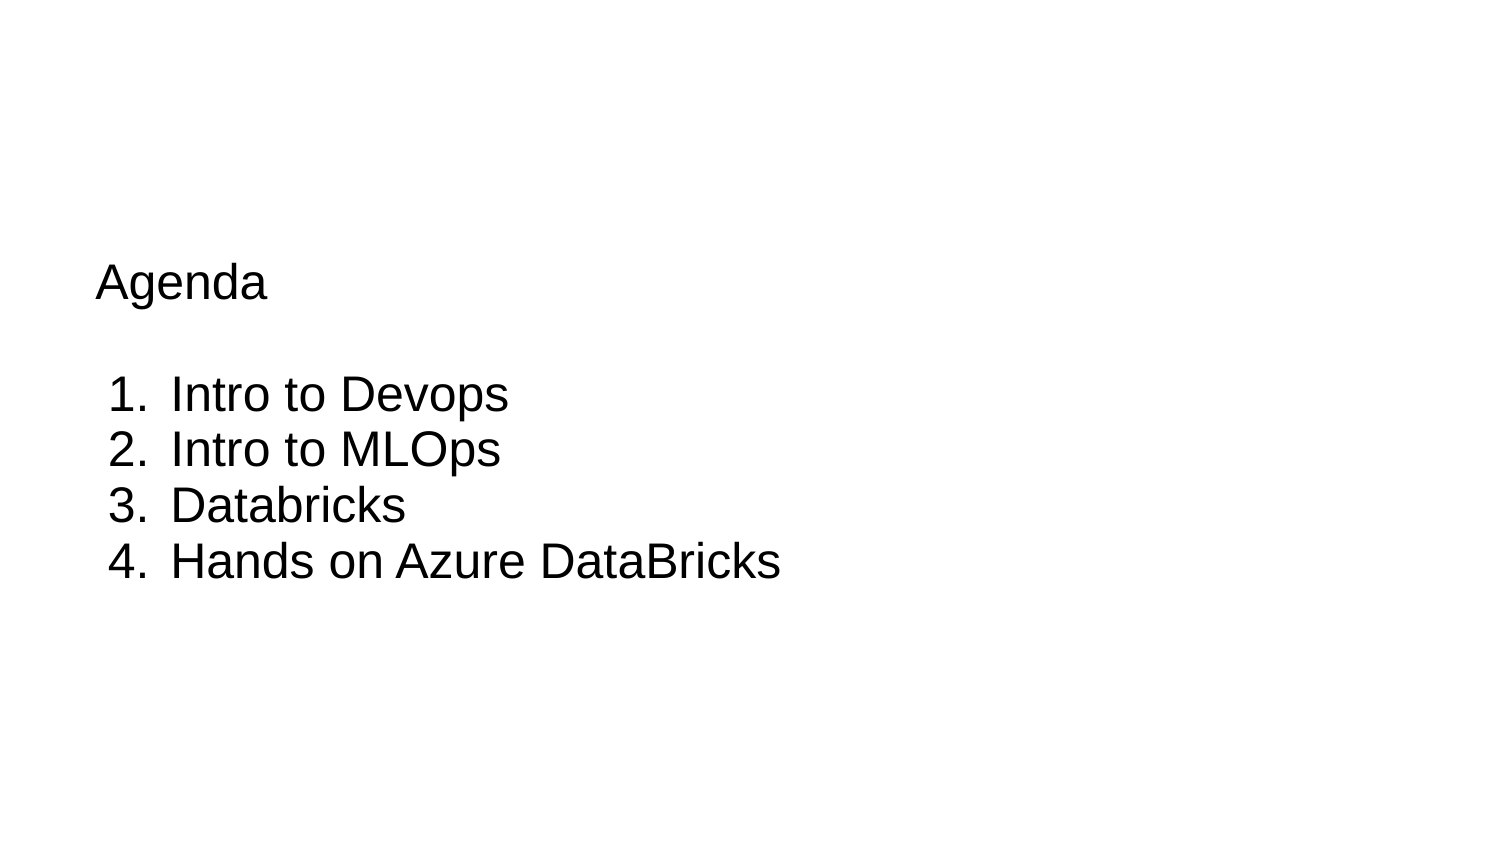

# Agenda

Intro to Devops
Intro to MLOps
Databricks
Hands on Azure DataBricks